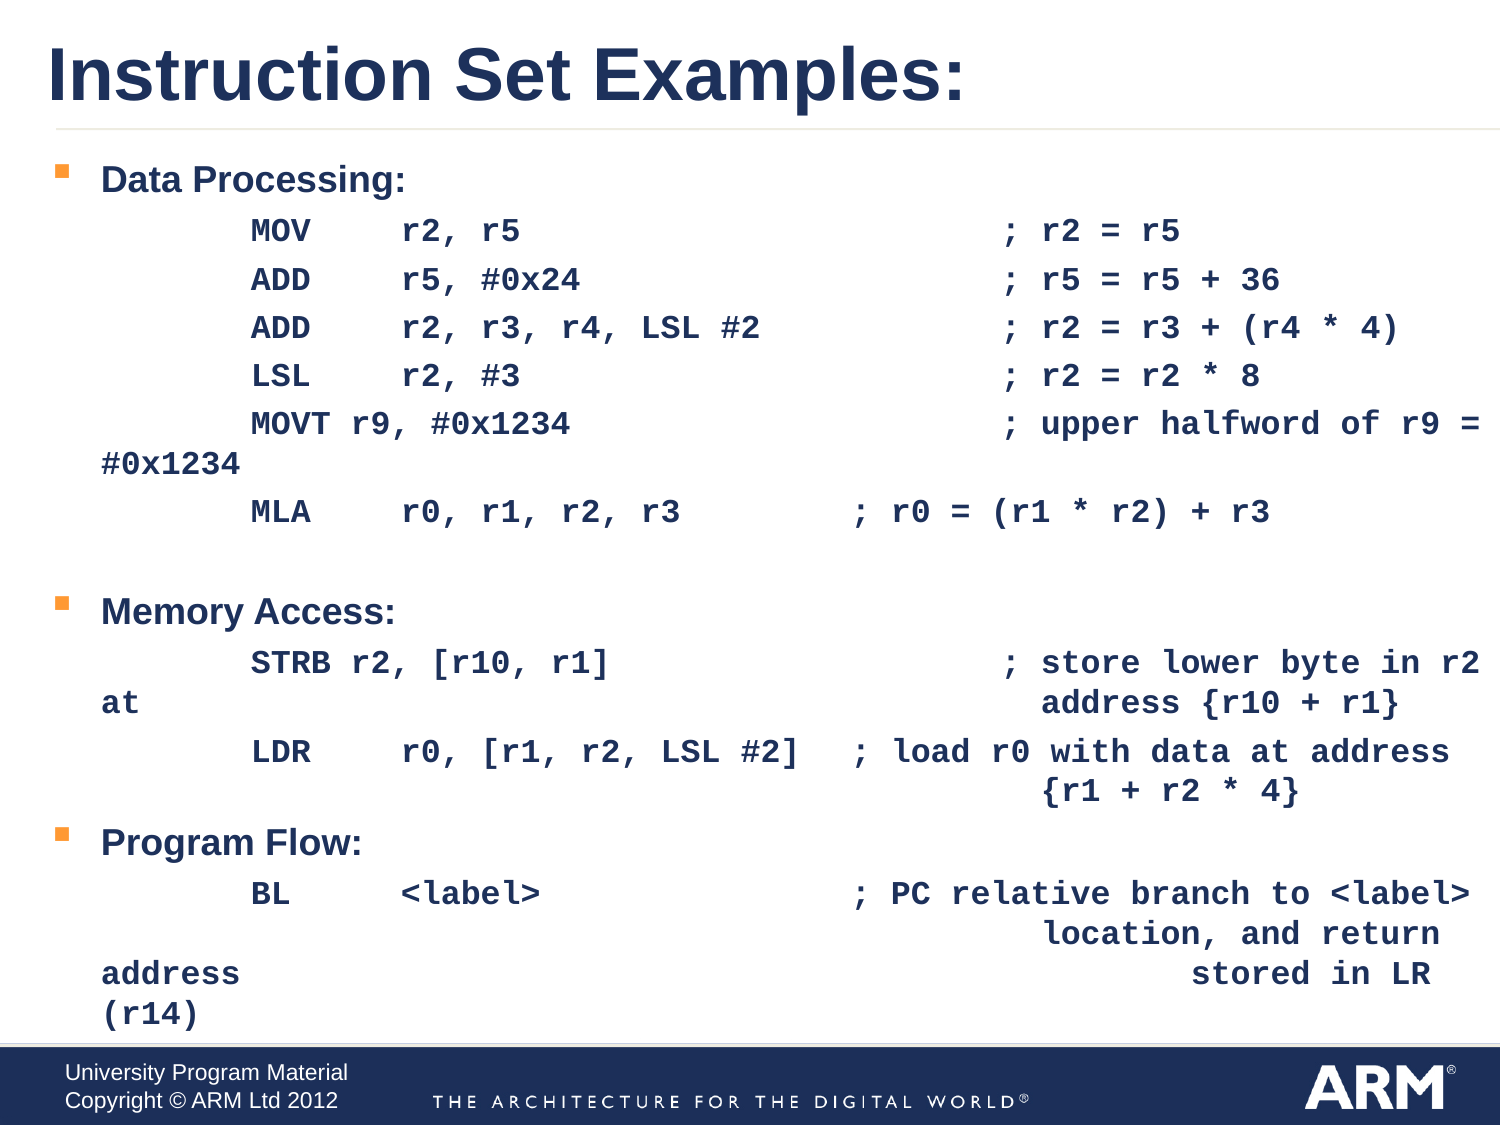

Instruction Set Examples:
Data Processing:
		MOV	r2, r5				; r2 = r5
		ADD	r5, #0x24 			; r5 = r5 + 36
		ADD	r2, r3, r4, LSL #2 		; r2 = r3 + (r4 * 4)
		LSL	r2, #3				; r2 = r2 * 8
		MOVT r9, #0x1234			; upper halfword of r9 = #0x1234
		MLA 	r0, r1, r2, r3		; r0 = (r1 * r2) + r3

Memory Access:
		STRB r2, [r10, r1]			; store lower byte in r2 at 						  address {r10 + r1}
		LDR 	r0, [r1, r2, LSL #2]	; load r0 with data at address 						  {r1 + r2 * 4}
Program Flow:
		BL	<label>			; PC relative branch to <label> 						  location, and return address 						  stored in LR (r14)